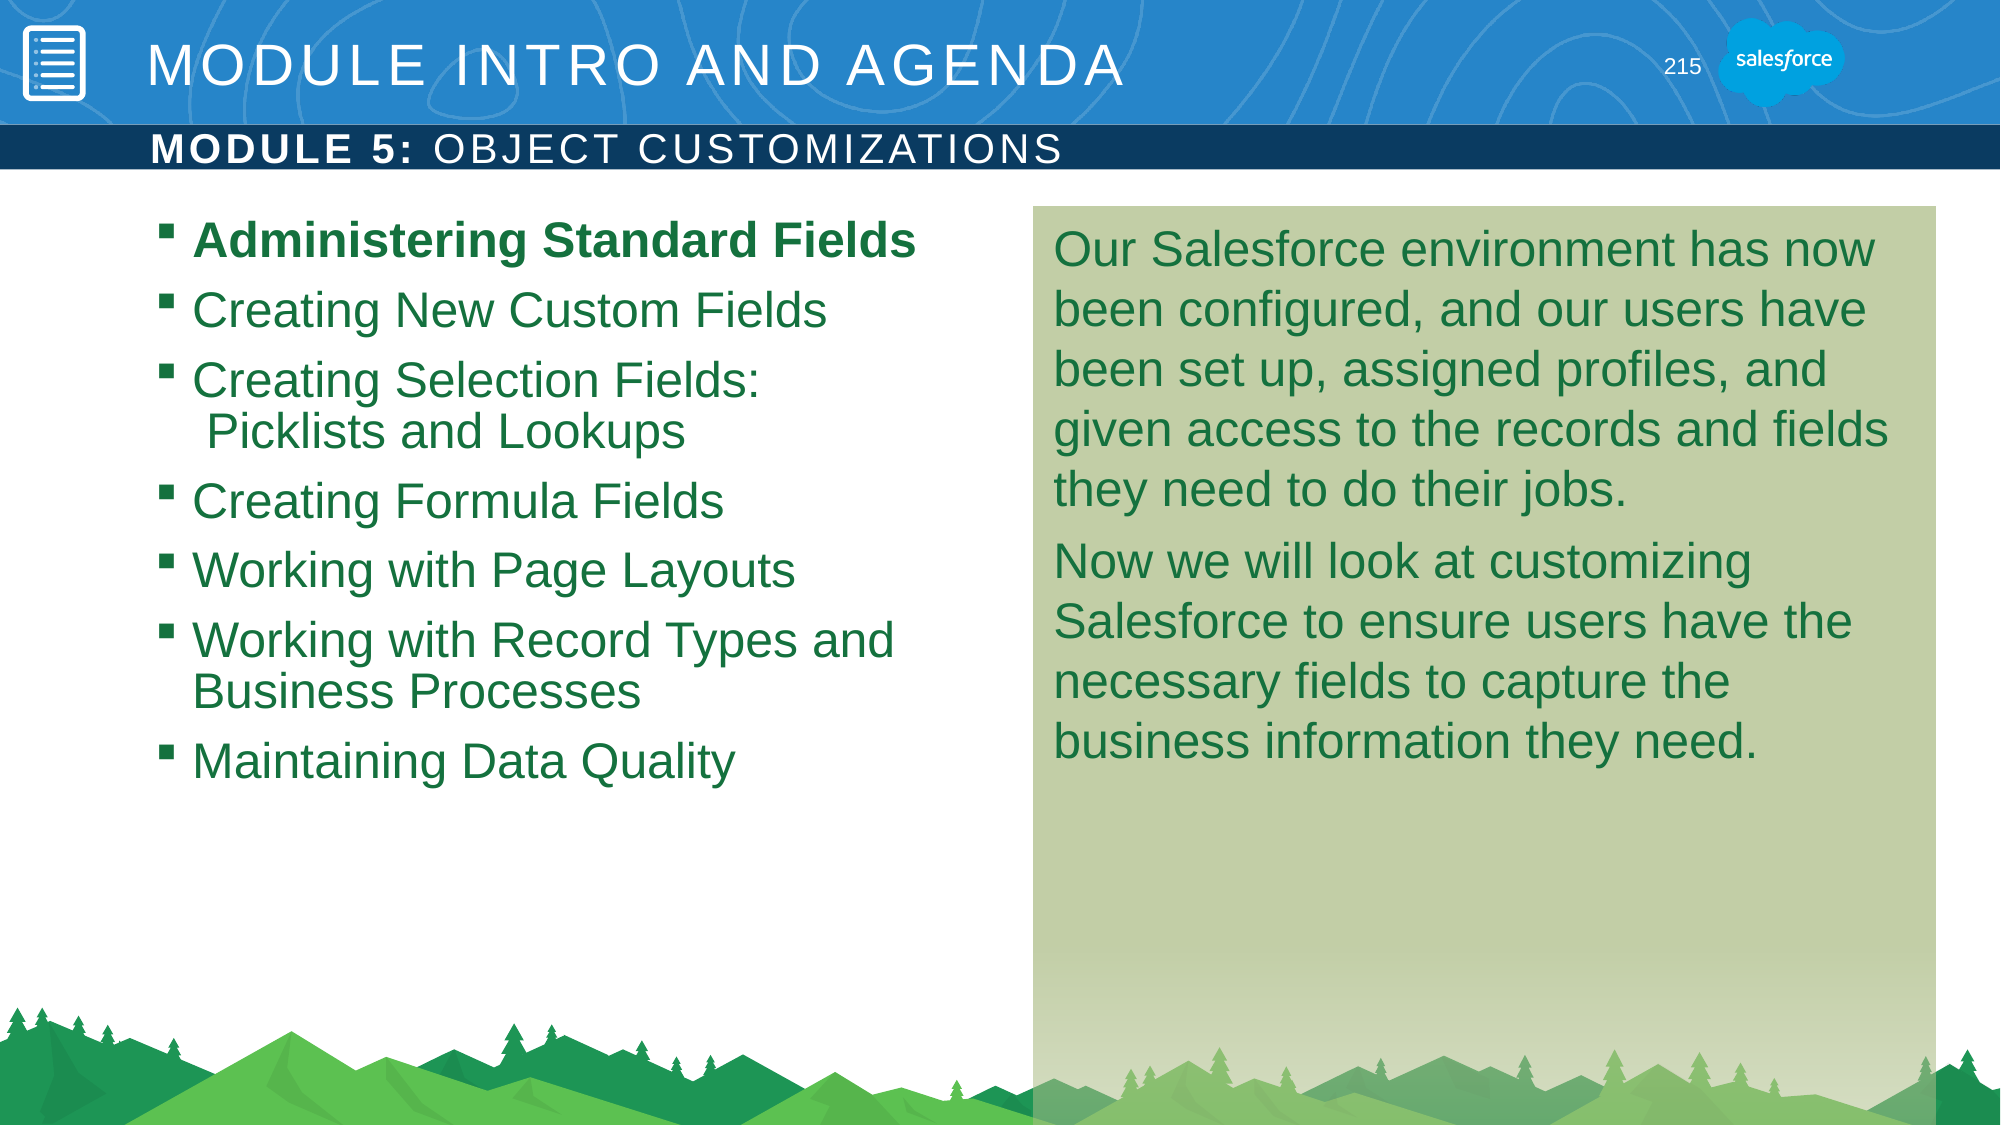

# Module Intro and Agenda
215
Module 5: Object Customizations
Administering Standard Fields
Creating New Custom Fields
Creating Selection Fields:               Picklists and Lookups
Creating Formula Fields
Working with Page Layouts
Working with Record Types and
Business Processes
Maintaining Data Quality
Our Salesforce environment has now been configured, and our users have been set up, assigned profiles, and given access to the records and fields they need to do their jobs.
Now we will look at customizing Salesforce to ensure users have the necessary fields to capture the business information they need.